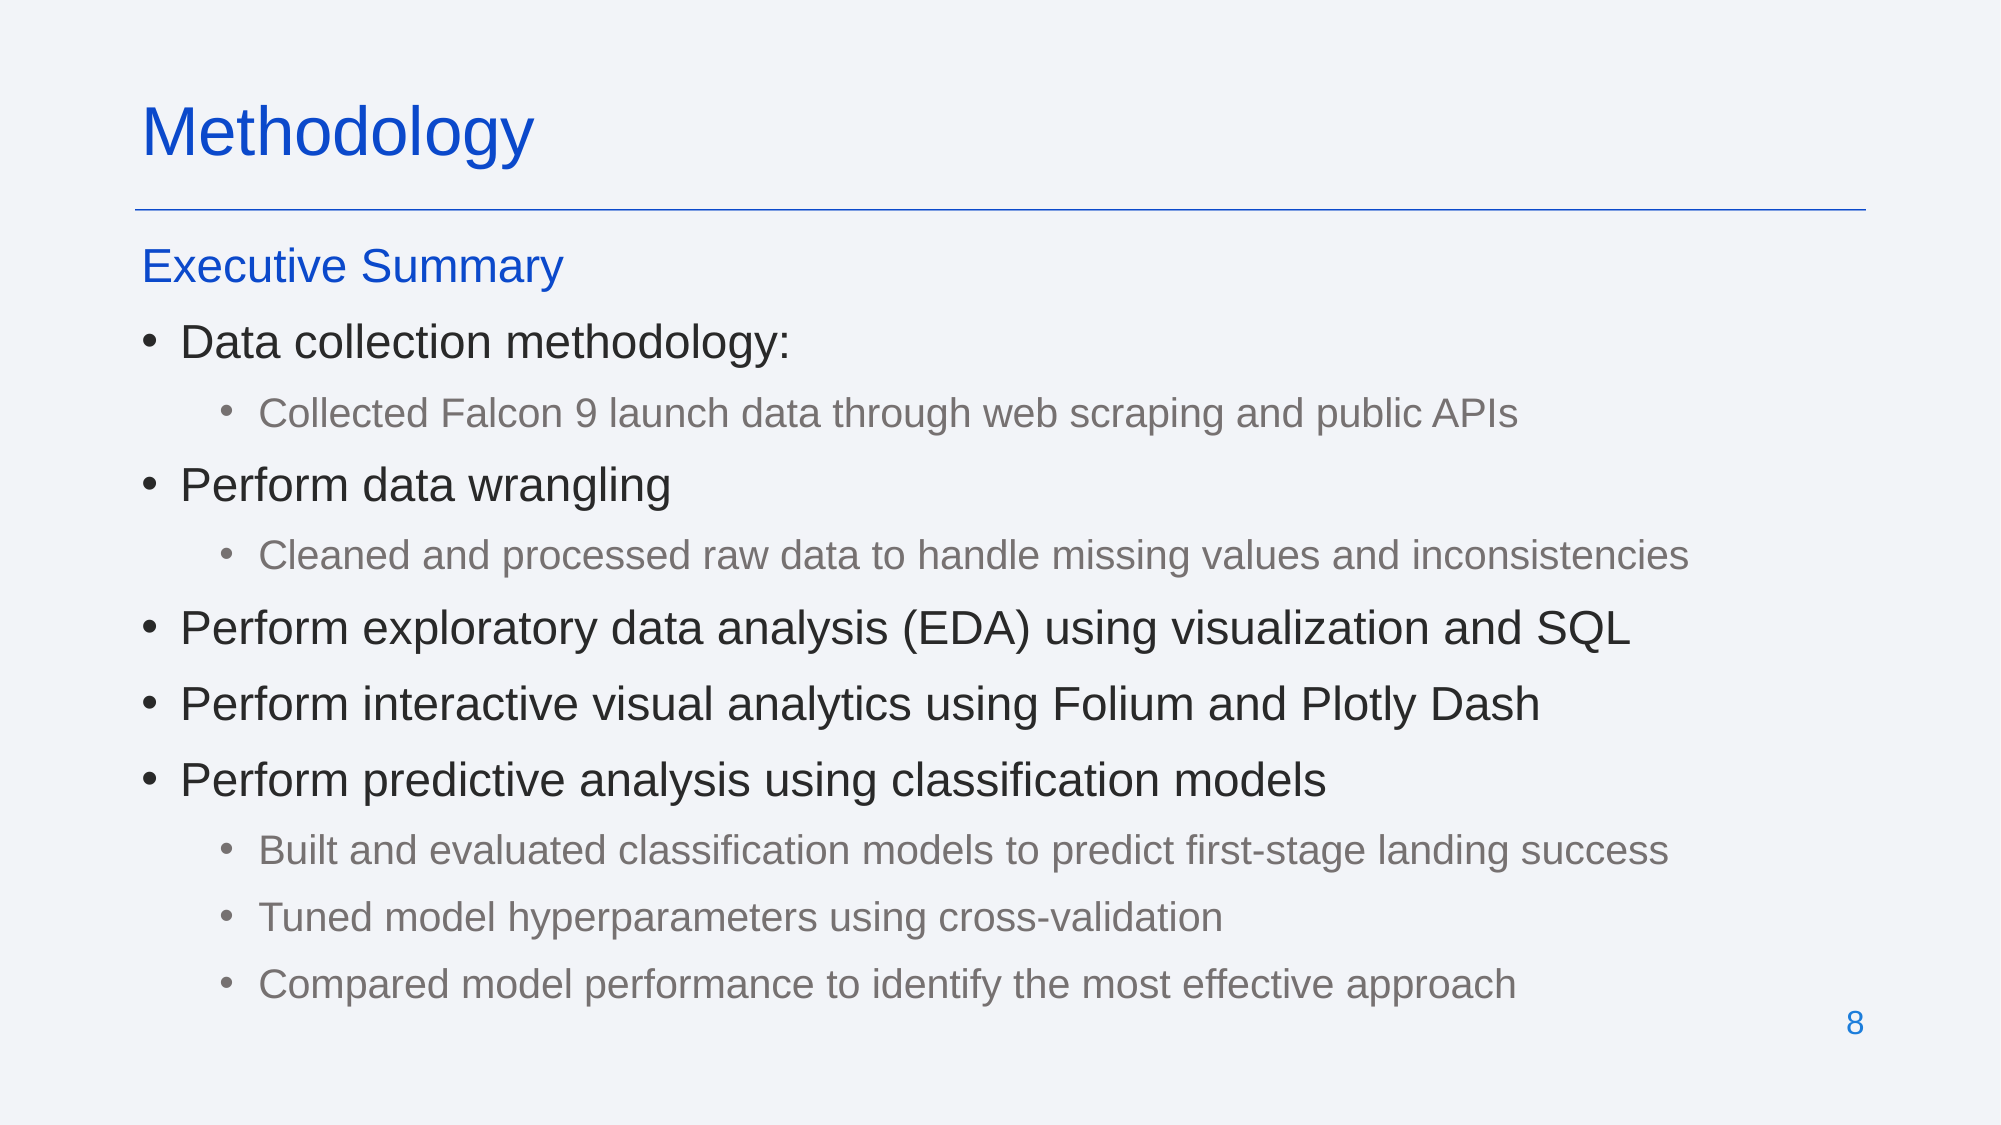

Methodology
Executive Summary
Data collection methodology:
Collected Falcon 9 launch data through web scraping and public APIs
Perform data wrangling
Cleaned and processed raw data to handle missing values and inconsistencies
Perform exploratory data analysis (EDA) using visualization and SQL
Perform interactive visual analytics using Folium and Plotly Dash
Perform predictive analysis using classification models
Built and evaluated classification models to predict first-stage landing success
Tuned model hyperparameters using cross-validation
Compared model performance to identify the most effective approach

8